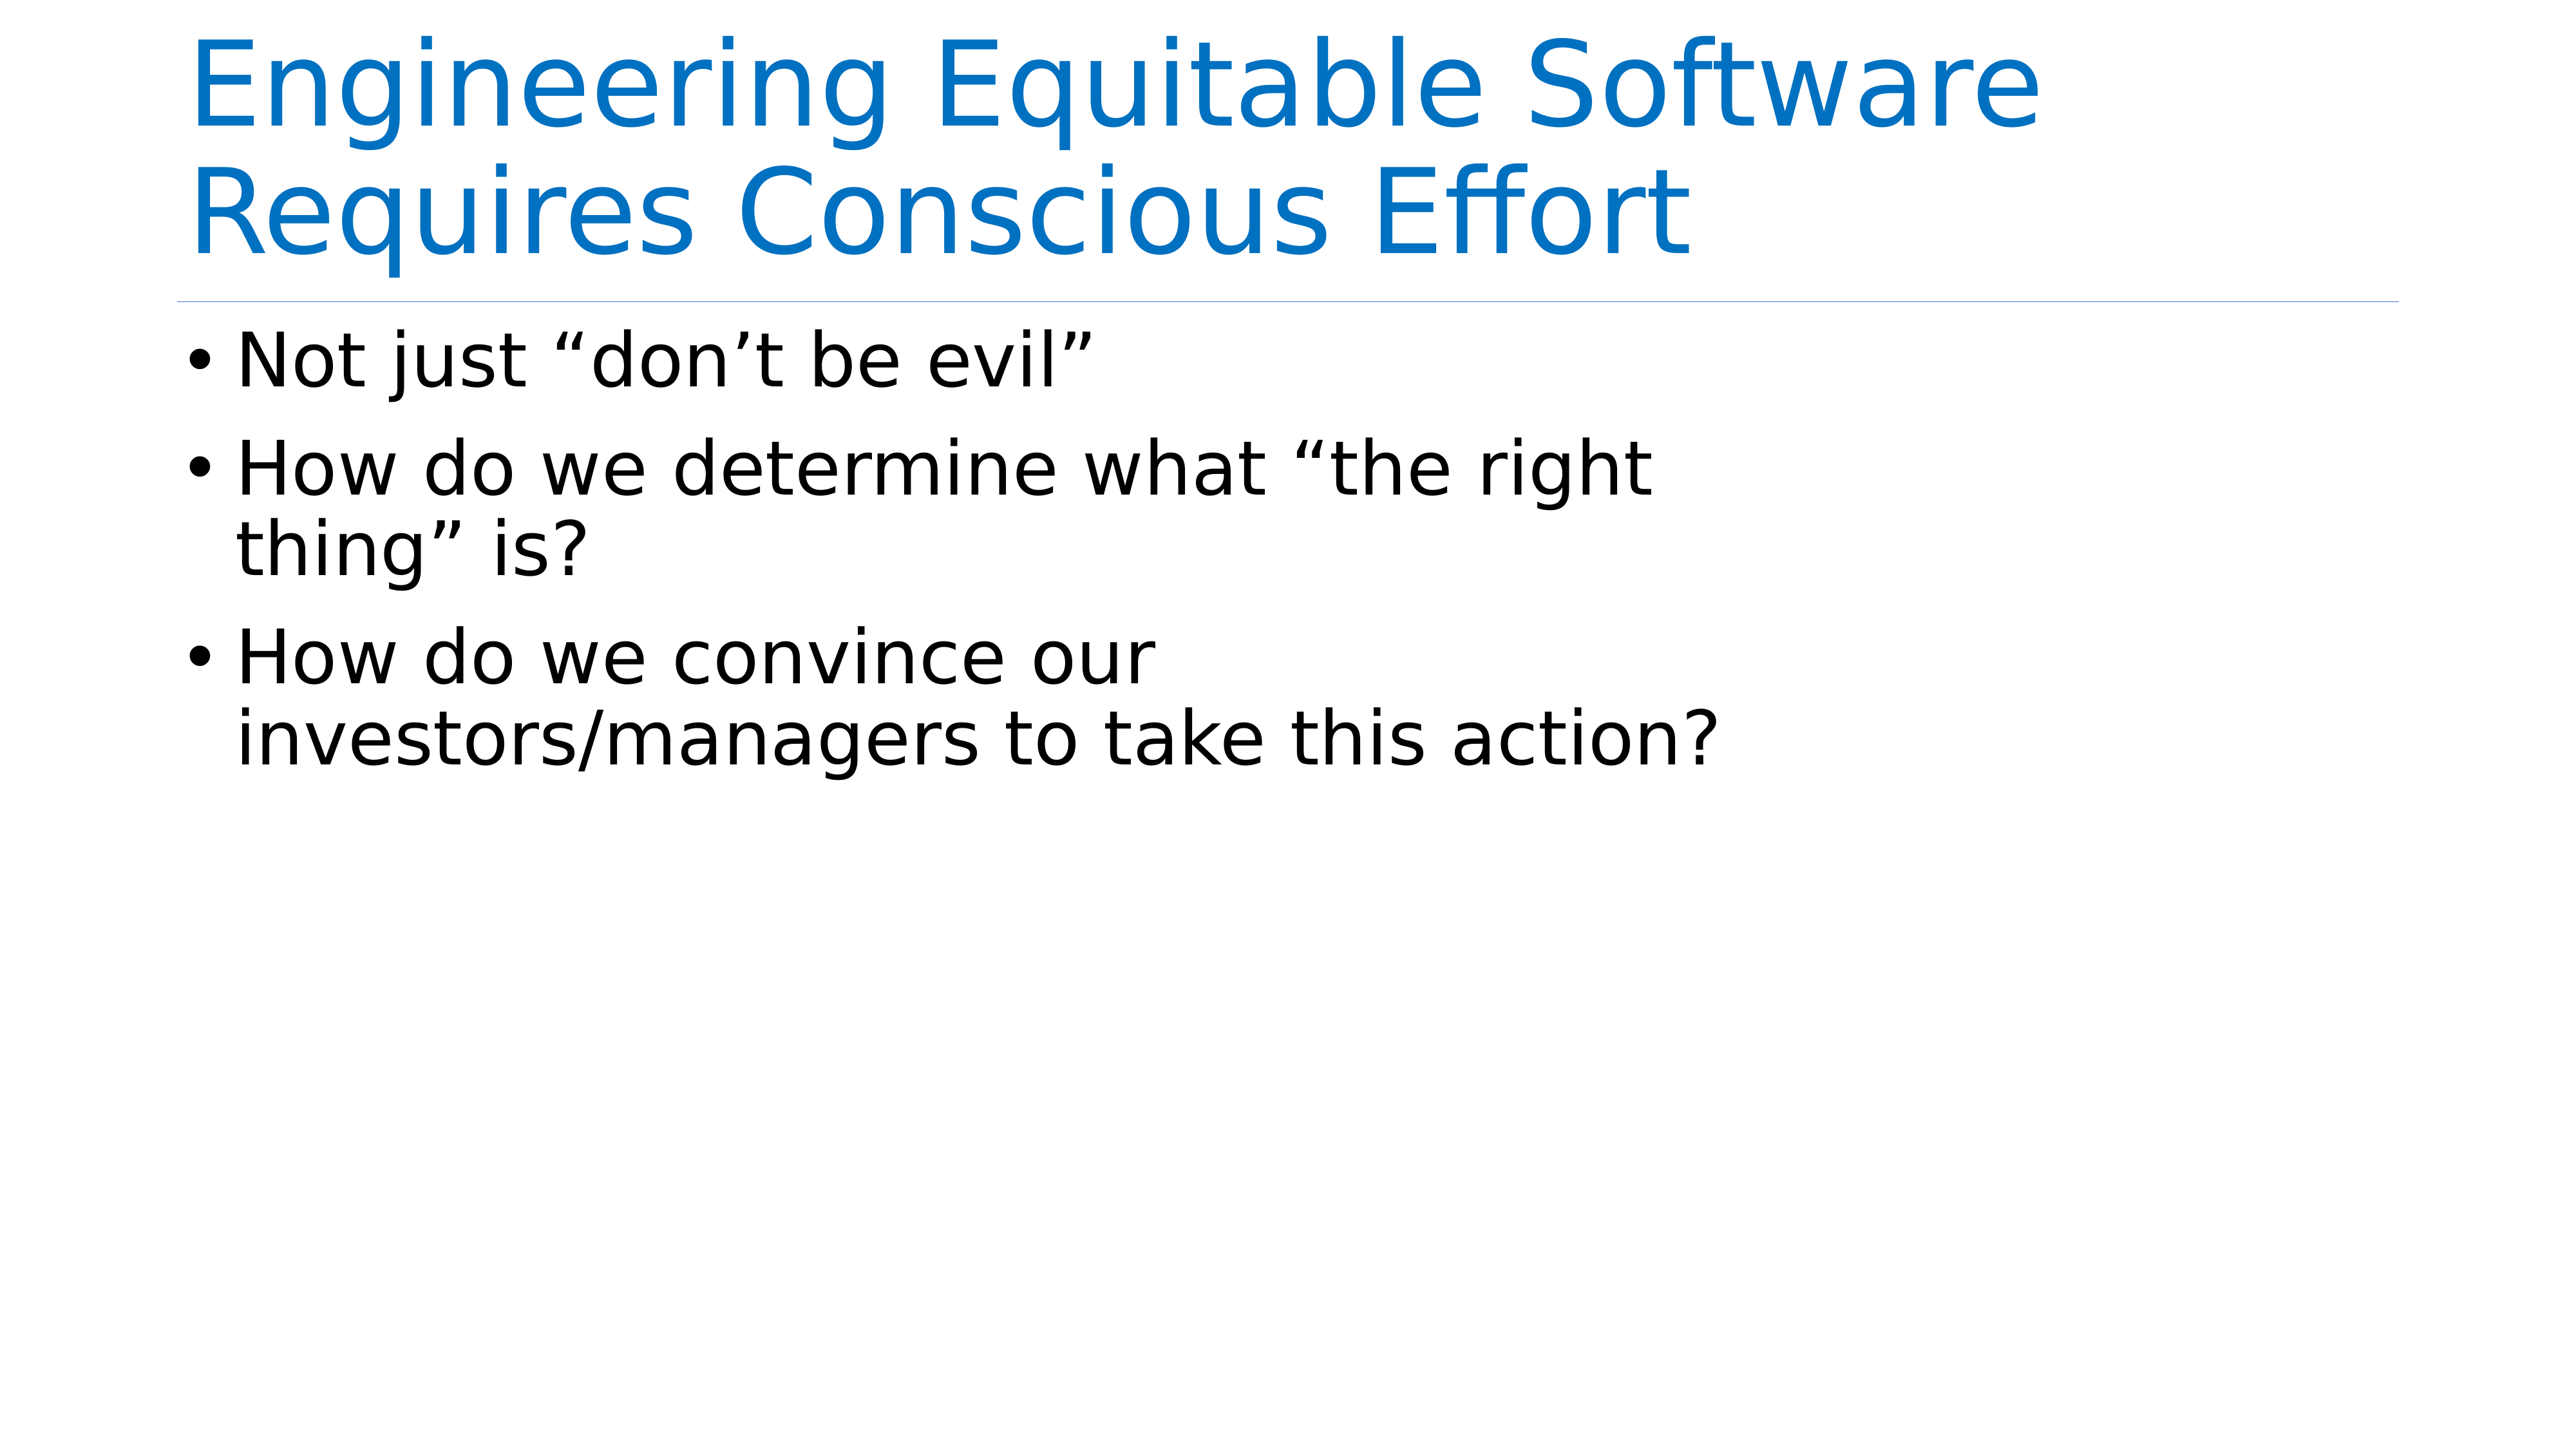

# Engineering Equitable Software Requires Conscious Effort
Not just “don’t be evil”
How do we determine what “the right thing” is?
How do we convince our investors/managers to take this action?